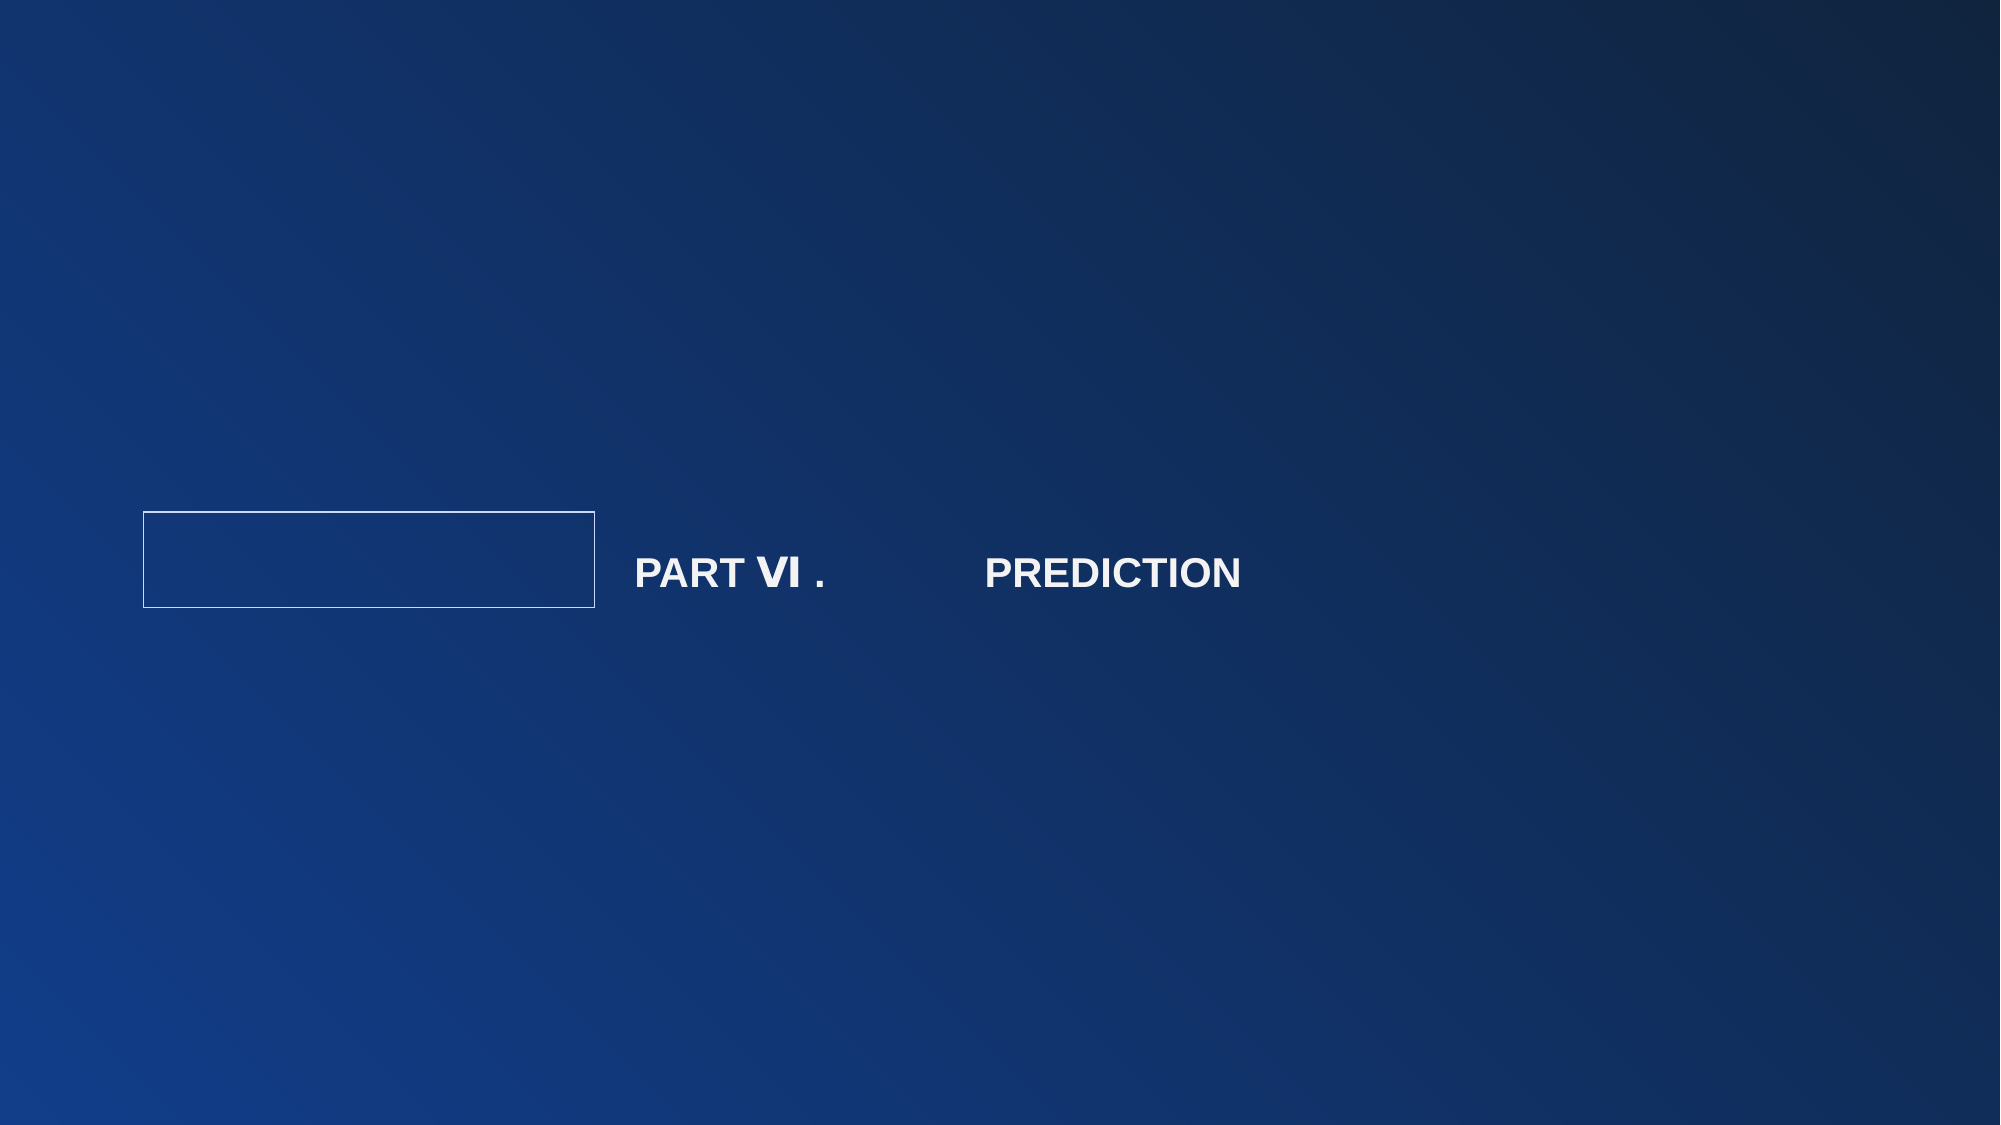

|  |
| --- |
| PART Ⅵ . | PREDICTION |
| --- | --- |